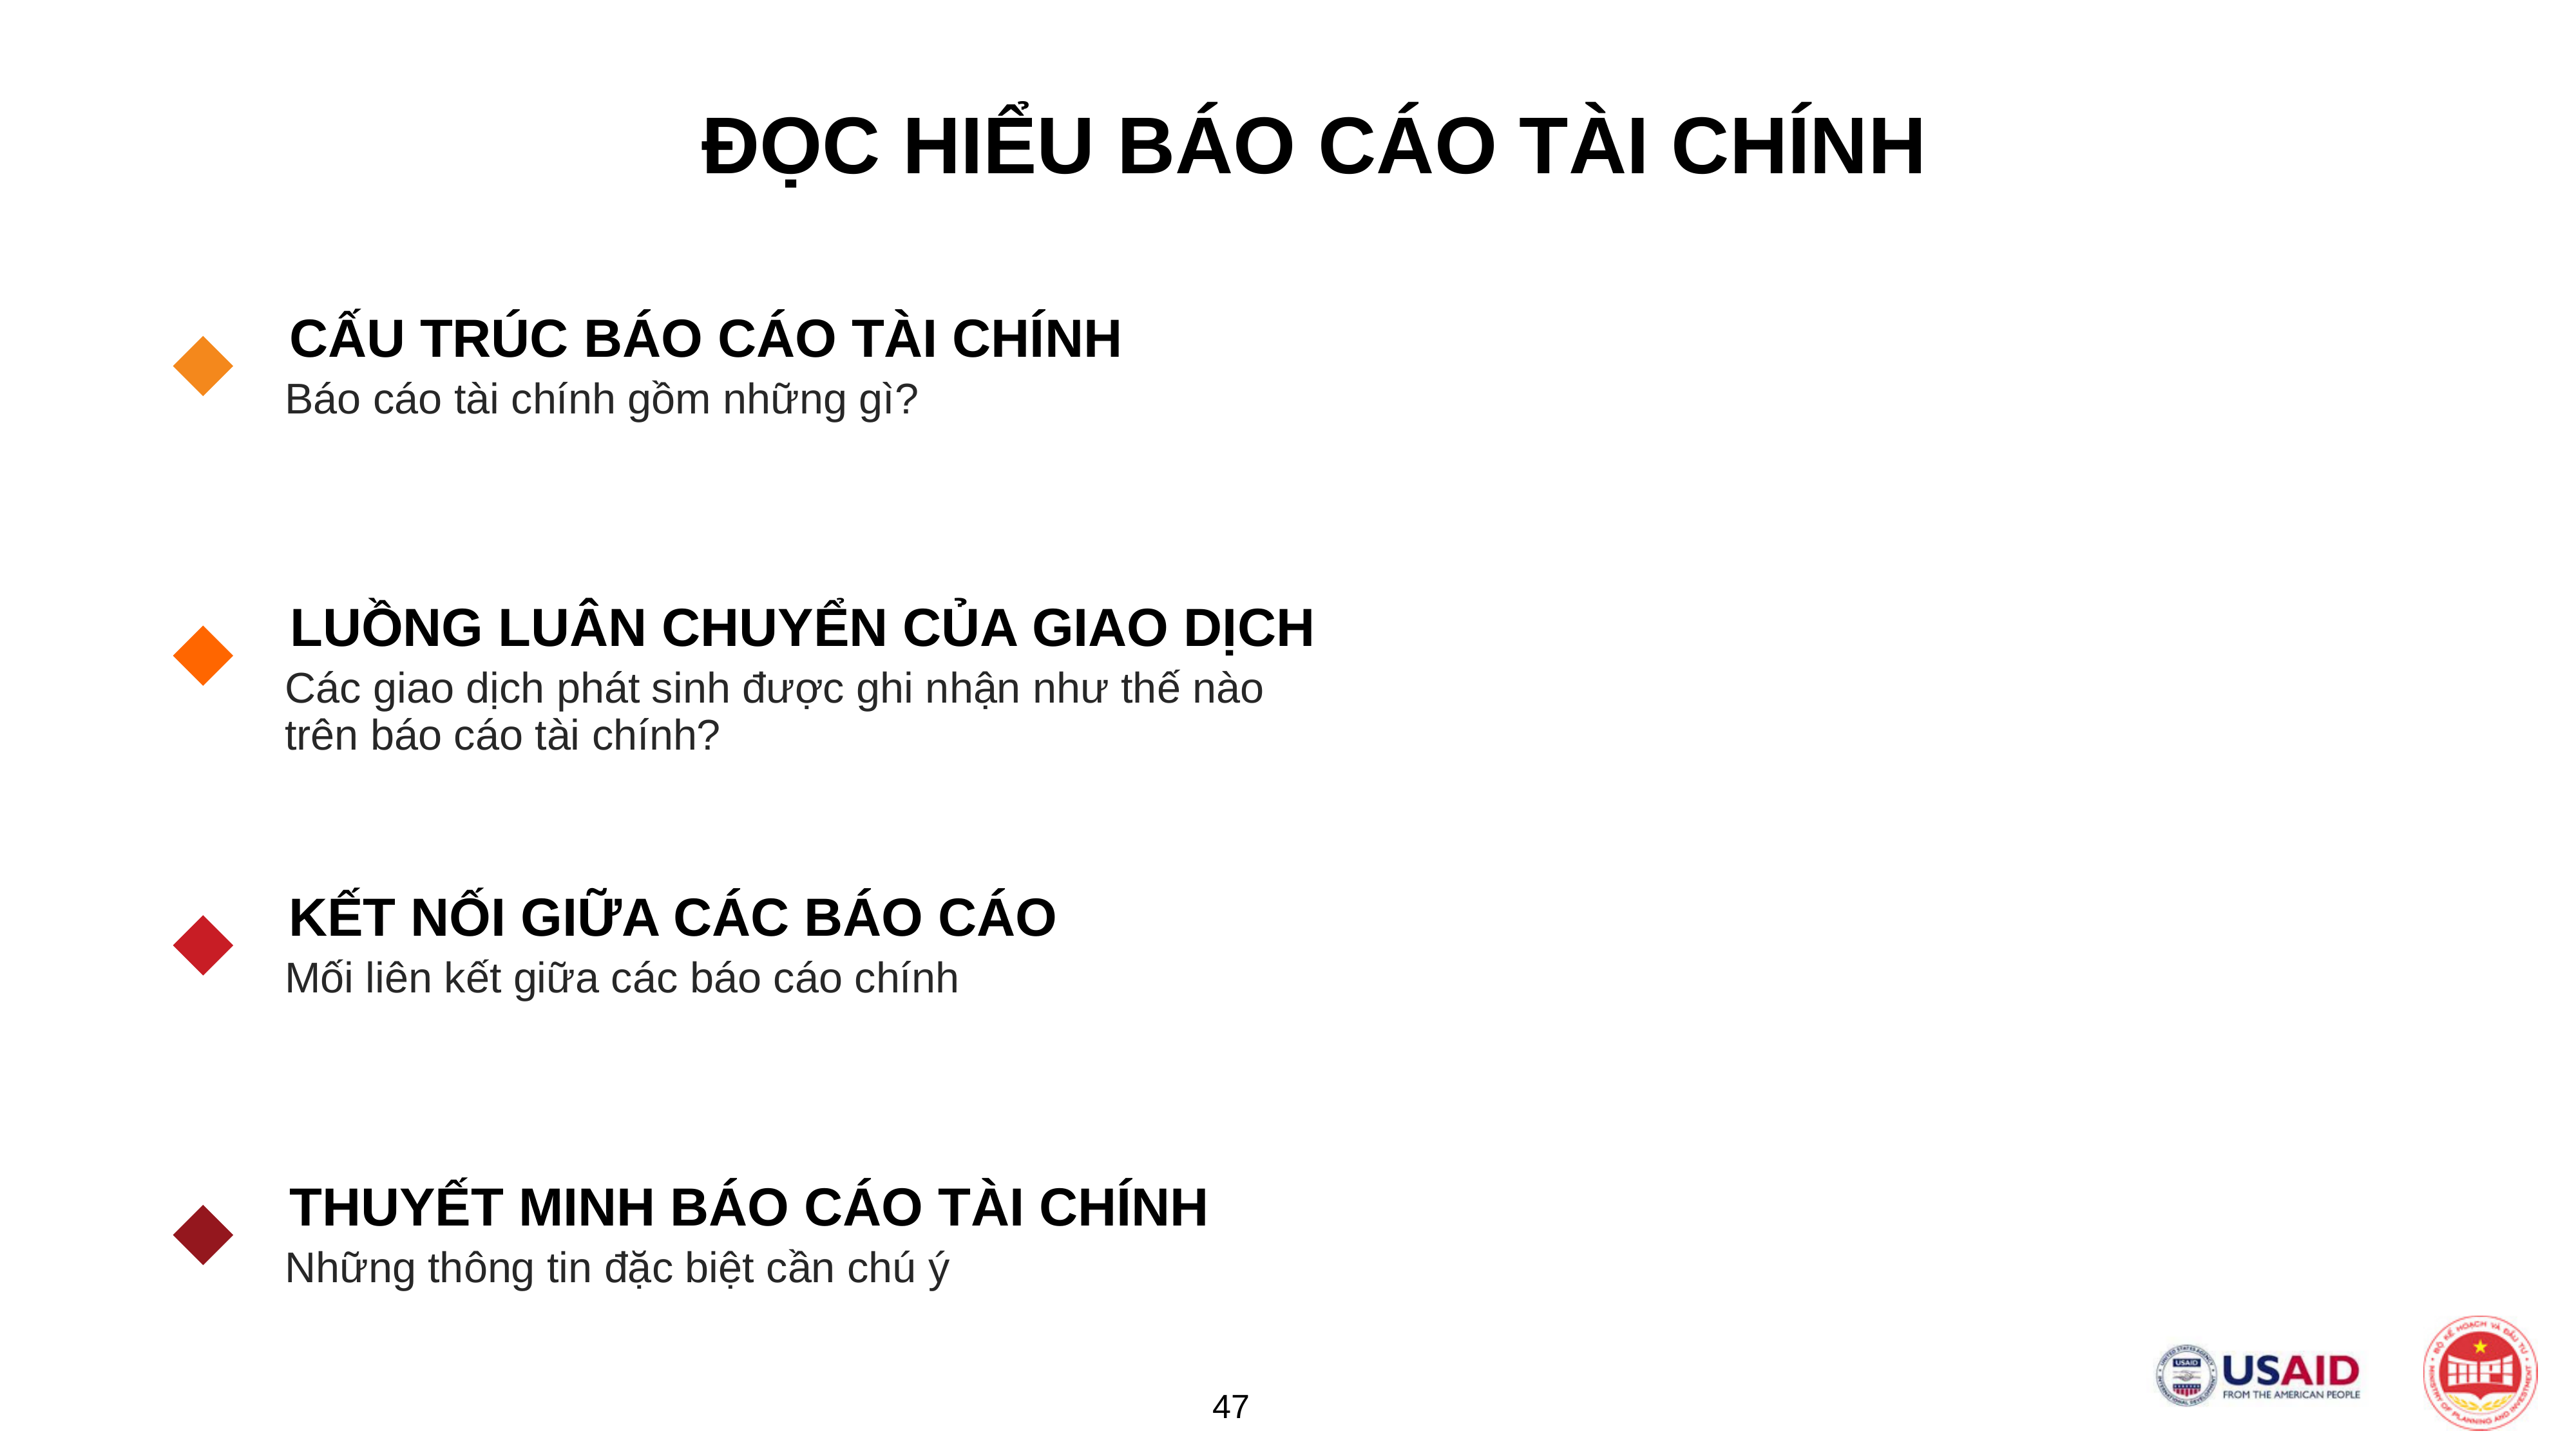

ĐỌC HIỂU BÁO CÁO TÀI CHÍNH
CẤU TRÚC BÁO CÁO TÀI CHÍNH

Báo cáo tài chính gồm những gì?
LUỒNG LUÂN CHUYỂN CỦA GIAO DỊCH

Các giao dịch phát sinh được ghi nhận như thế nào trên báo cáo tài chính?
KẾT NỐI GIỮA CÁC BÁO CÁO

Mối liên kết giữa các báo cáo chính
THUYẾT MINH BÁO CÁO TÀI CHÍNH

Những thông tin đặc biệt cần chú ý